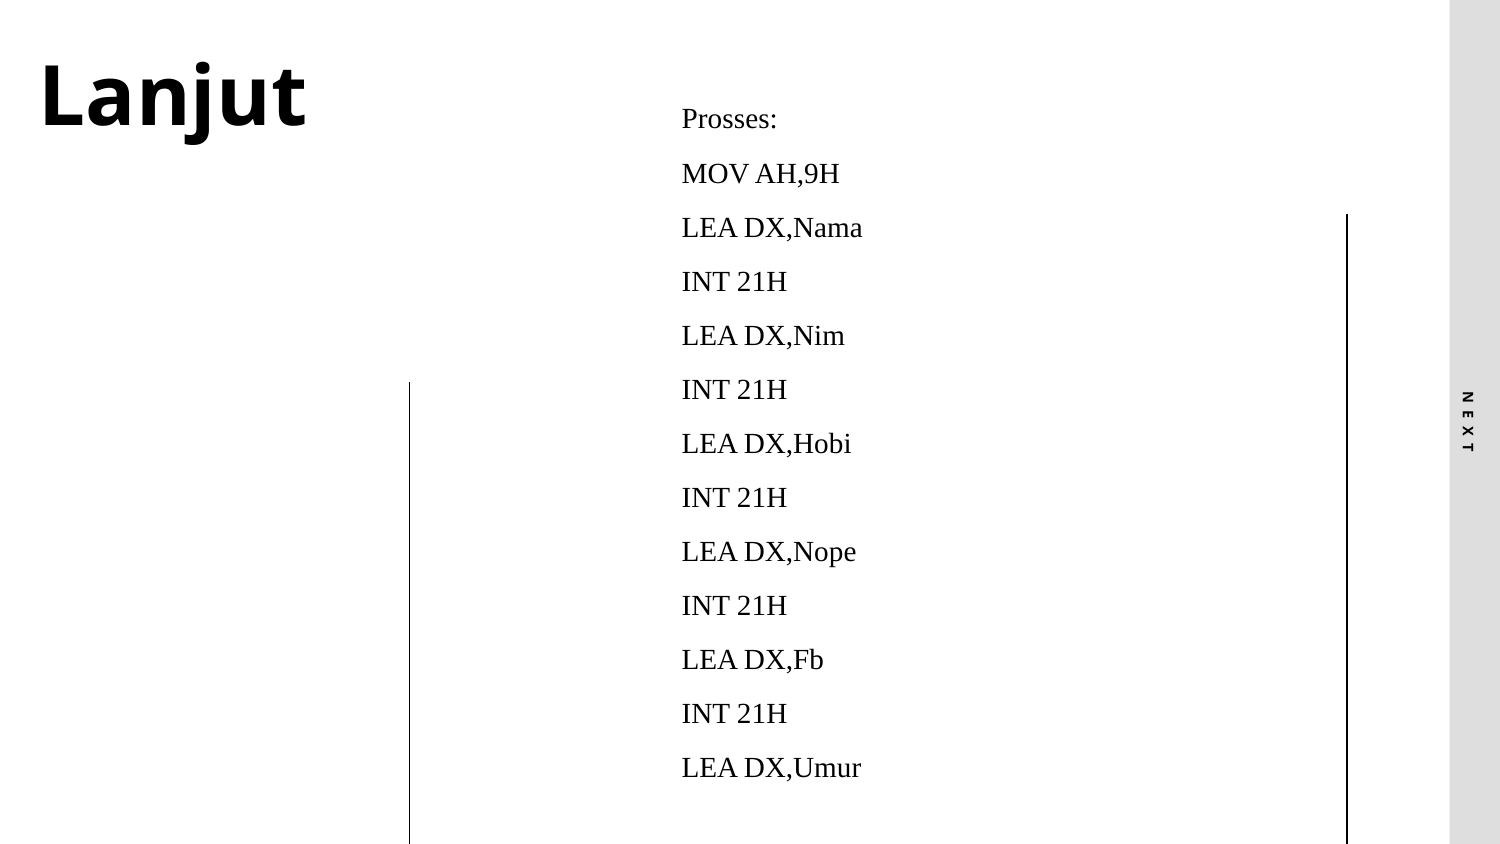

Lanjut
Prosses:
MOV AH,9H
LEA DX,Nama
INT 21H
LEA DX,Nim
INT 21H
LEA DX,Hobi
INT 21H
LEA DX,Nope
INT 21H
LEA DX,Fb
INT 21H
LEA DX,Umur

N  E  X  T